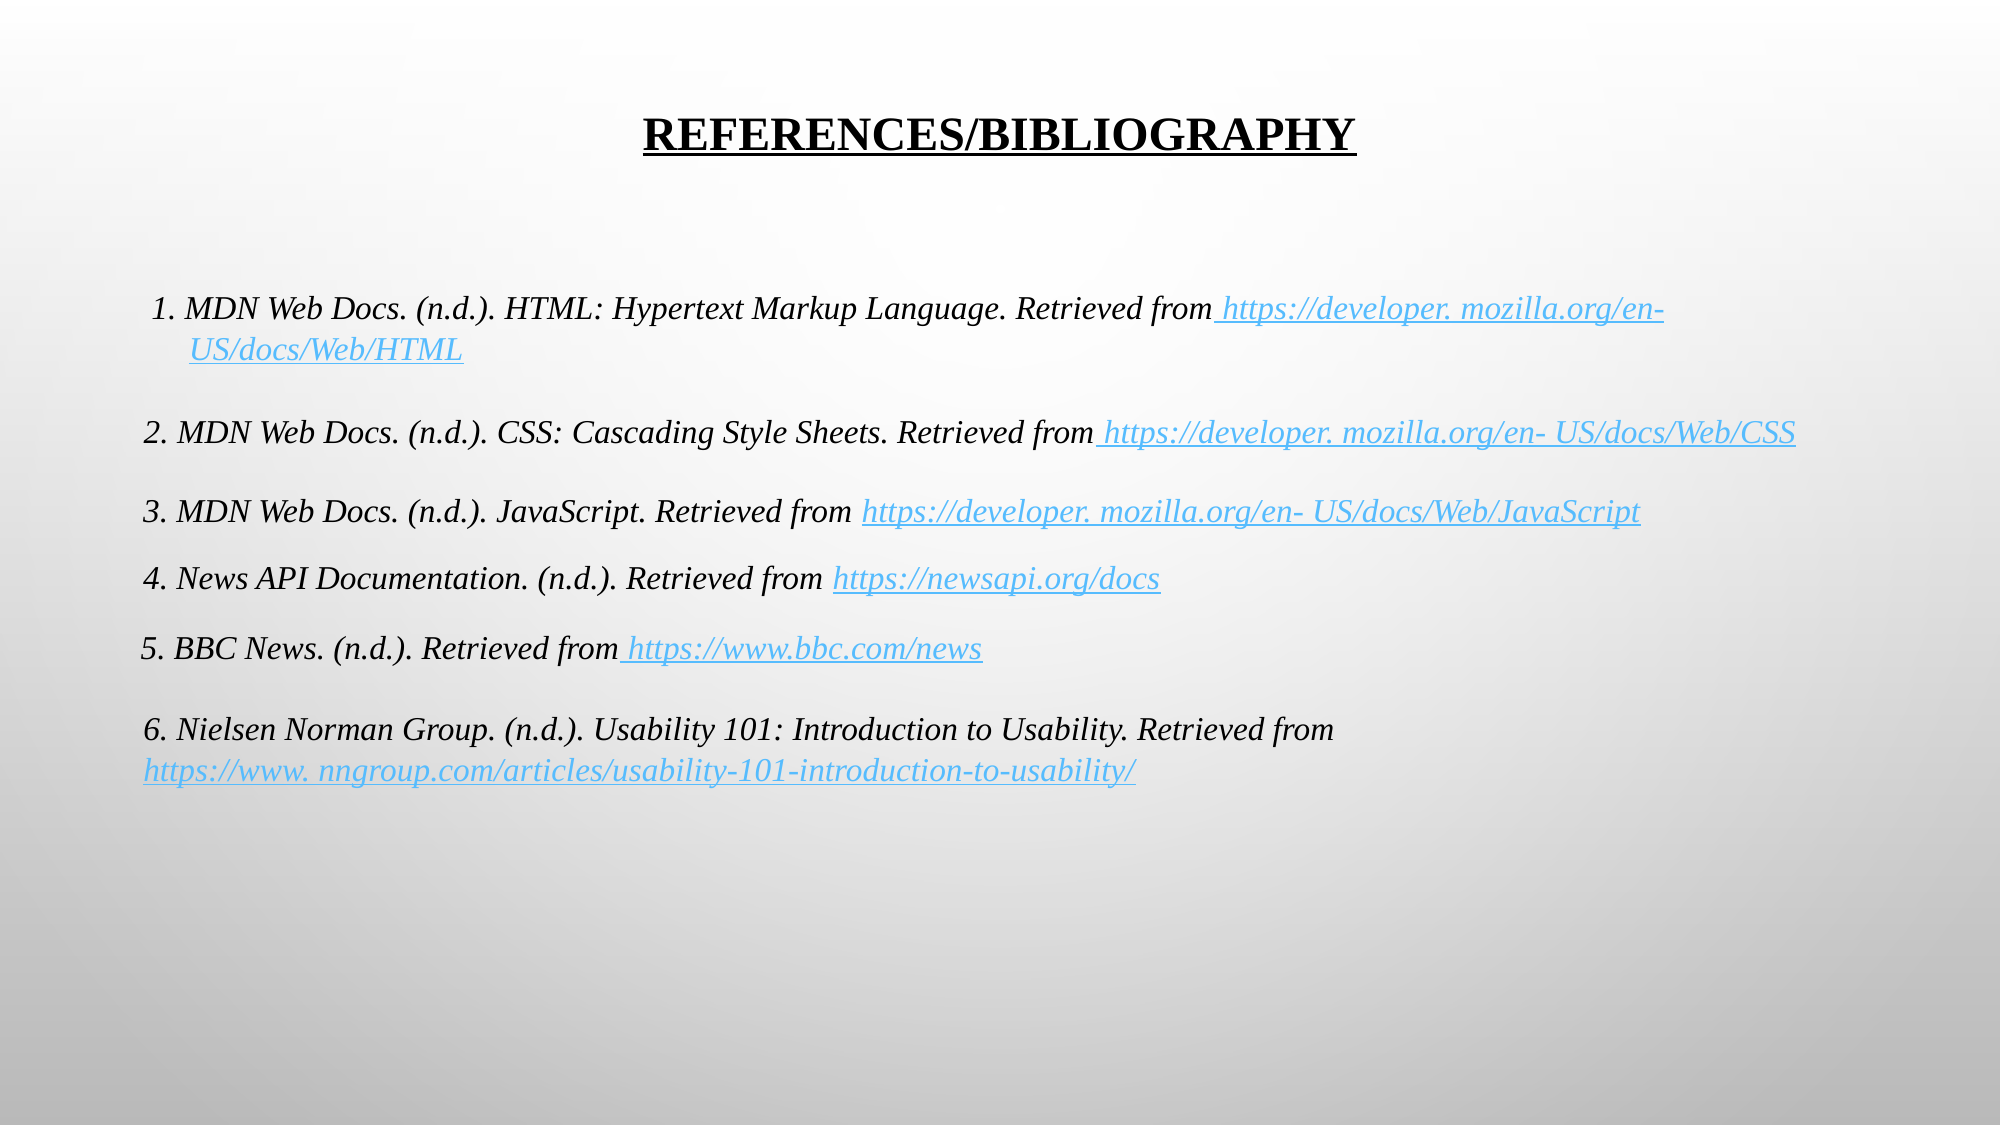

# REFERENCES/BIBLIOGRAPHY
1. MDN Web Docs. (n.d.). HTML: Hypertext Markup Language. Retrieved from https://developer. mozilla.org/en-US/docs/Web/HTML

2. MDN Web Docs. (n.d.). CSS: Cascading Style Sheets. Retrieved from https://developer. mozilla.org/en- US/docs/Web/CSS
3. MDN Web Docs. (n.d.). JavaScript. Retrieved from https://developer. mozilla.org/en- US/docs/Web/JavaScript
4. News API Documentation. (n.d.). Retrieved from https://newsapi.org/docs
5. BBC News. (n.d.). Retrieved from https://www.bbc.com/news
6. Nielsen Norman Group. (n.d.). Usability 101: Introduction to Usability. Retrieved from
https://www. nngroup.com/articles/usability-101-introduction-to-usability/
7.    W3C. (n.d.). Web Content Accessibility Guidelines (WCAG) Overview. Retrieved from https://www.w3.org/WAI/standards-guidelines/wcag/
8.    Google PageSpeedInsights. (n.d.). Retrieved from https://developers.google.com/speed/pagespeed/insights/